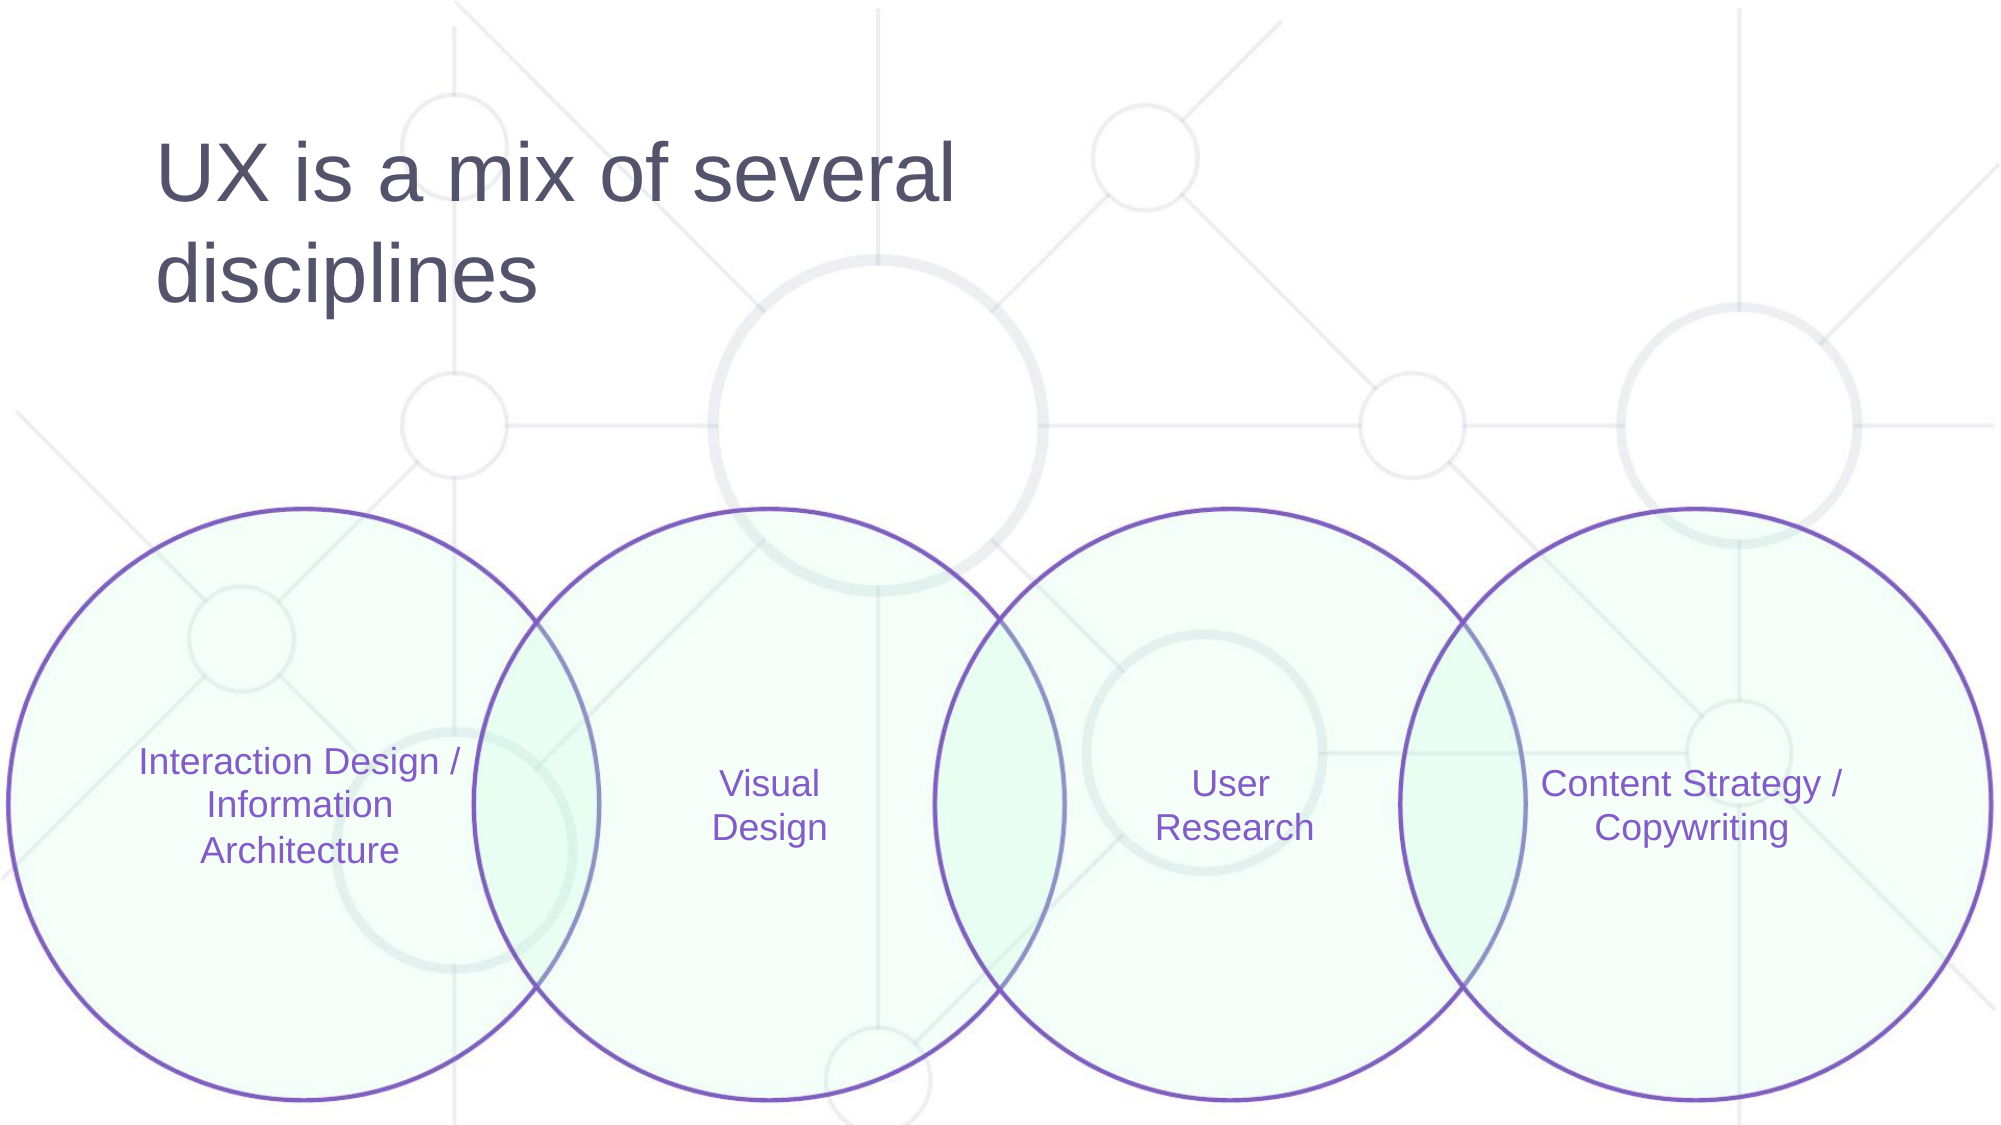

UX is a mix of several disciplines
Interaction Design /
Visual
Design
User
Research
Content Strategy /
Copywriting
Information
Architecture